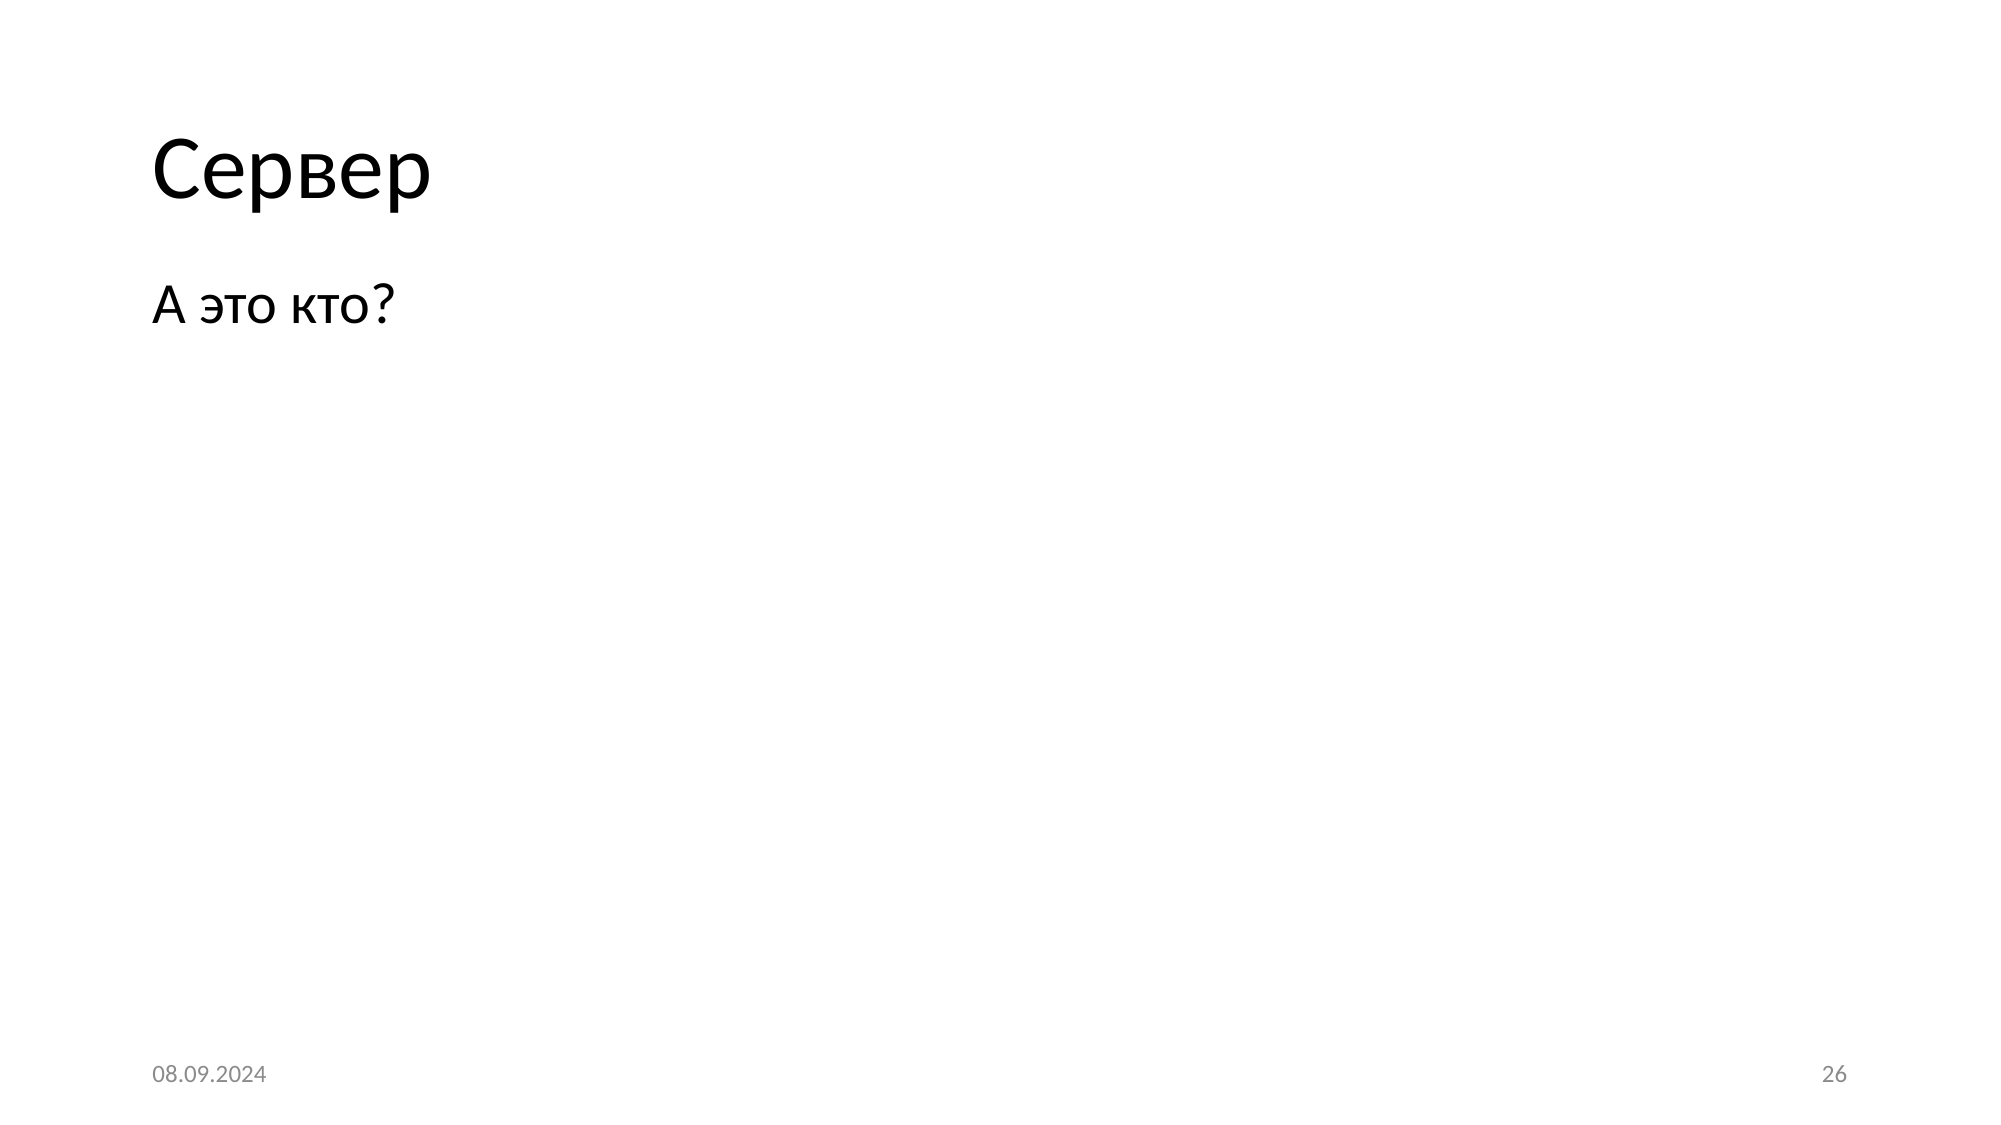

# Сервер
А это кто?
08.09.2024
26